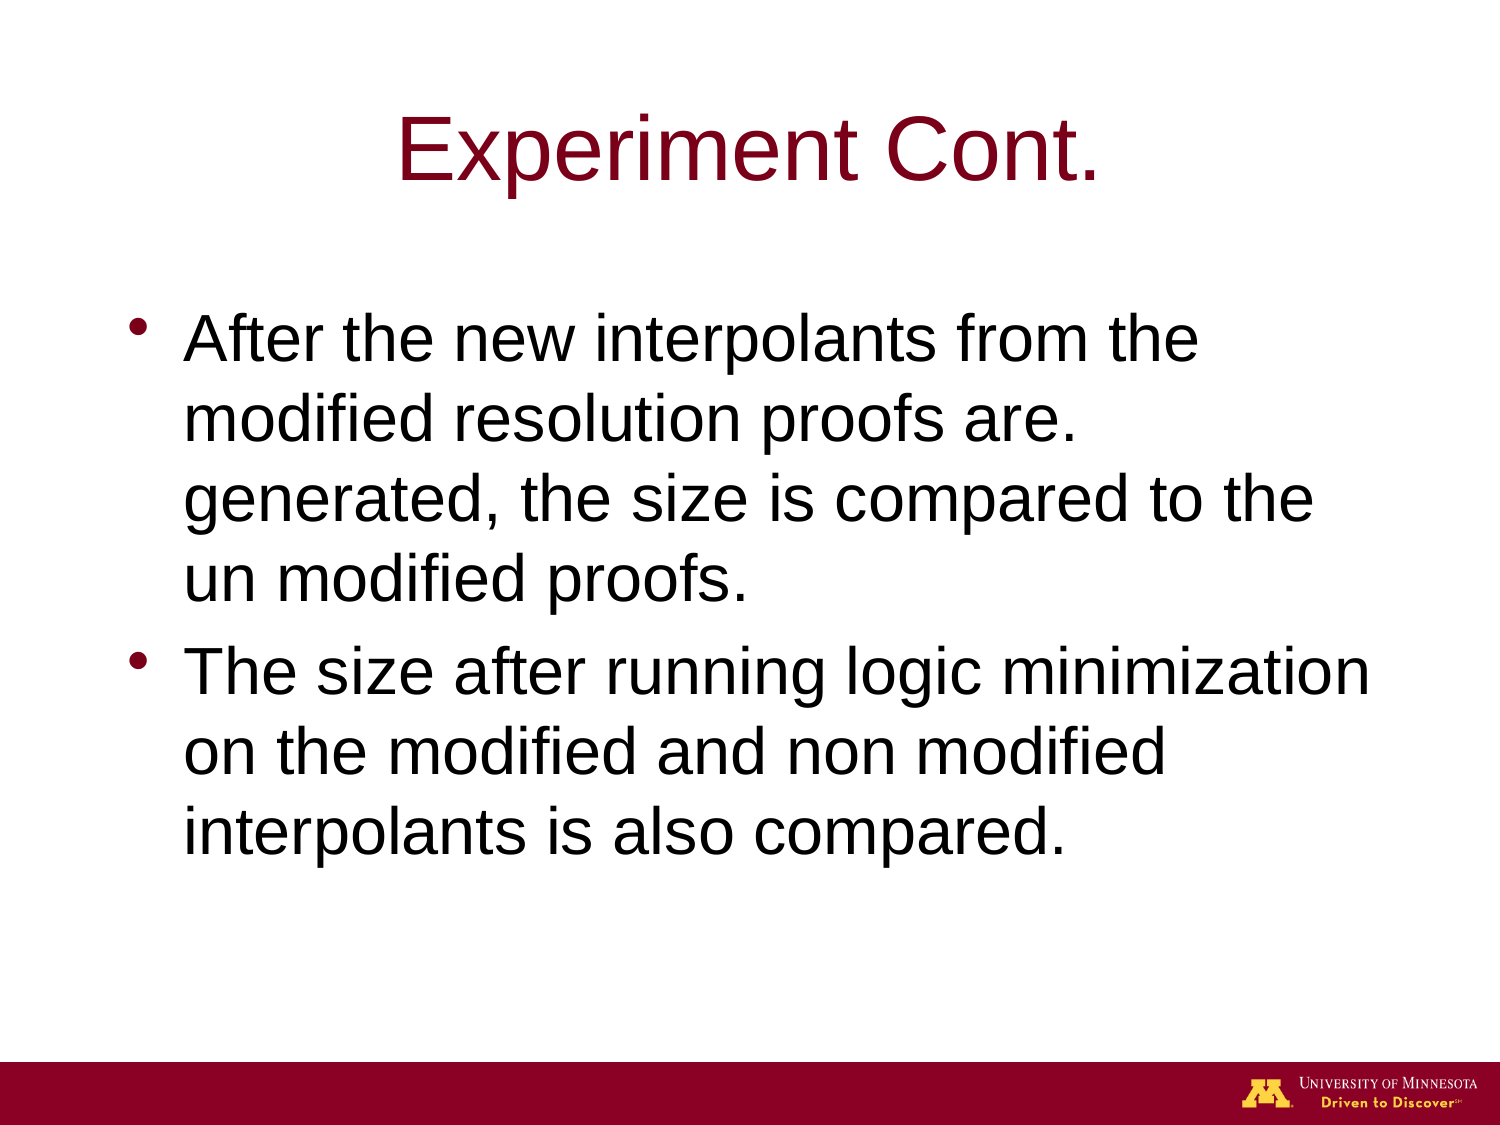

# Experiment Cont.
After the new interpolants from the modified resolution proofs are. generated, the size is compared to the un modified proofs.
The size after running logic minimization on the modified and non modified interpolants is also compared.